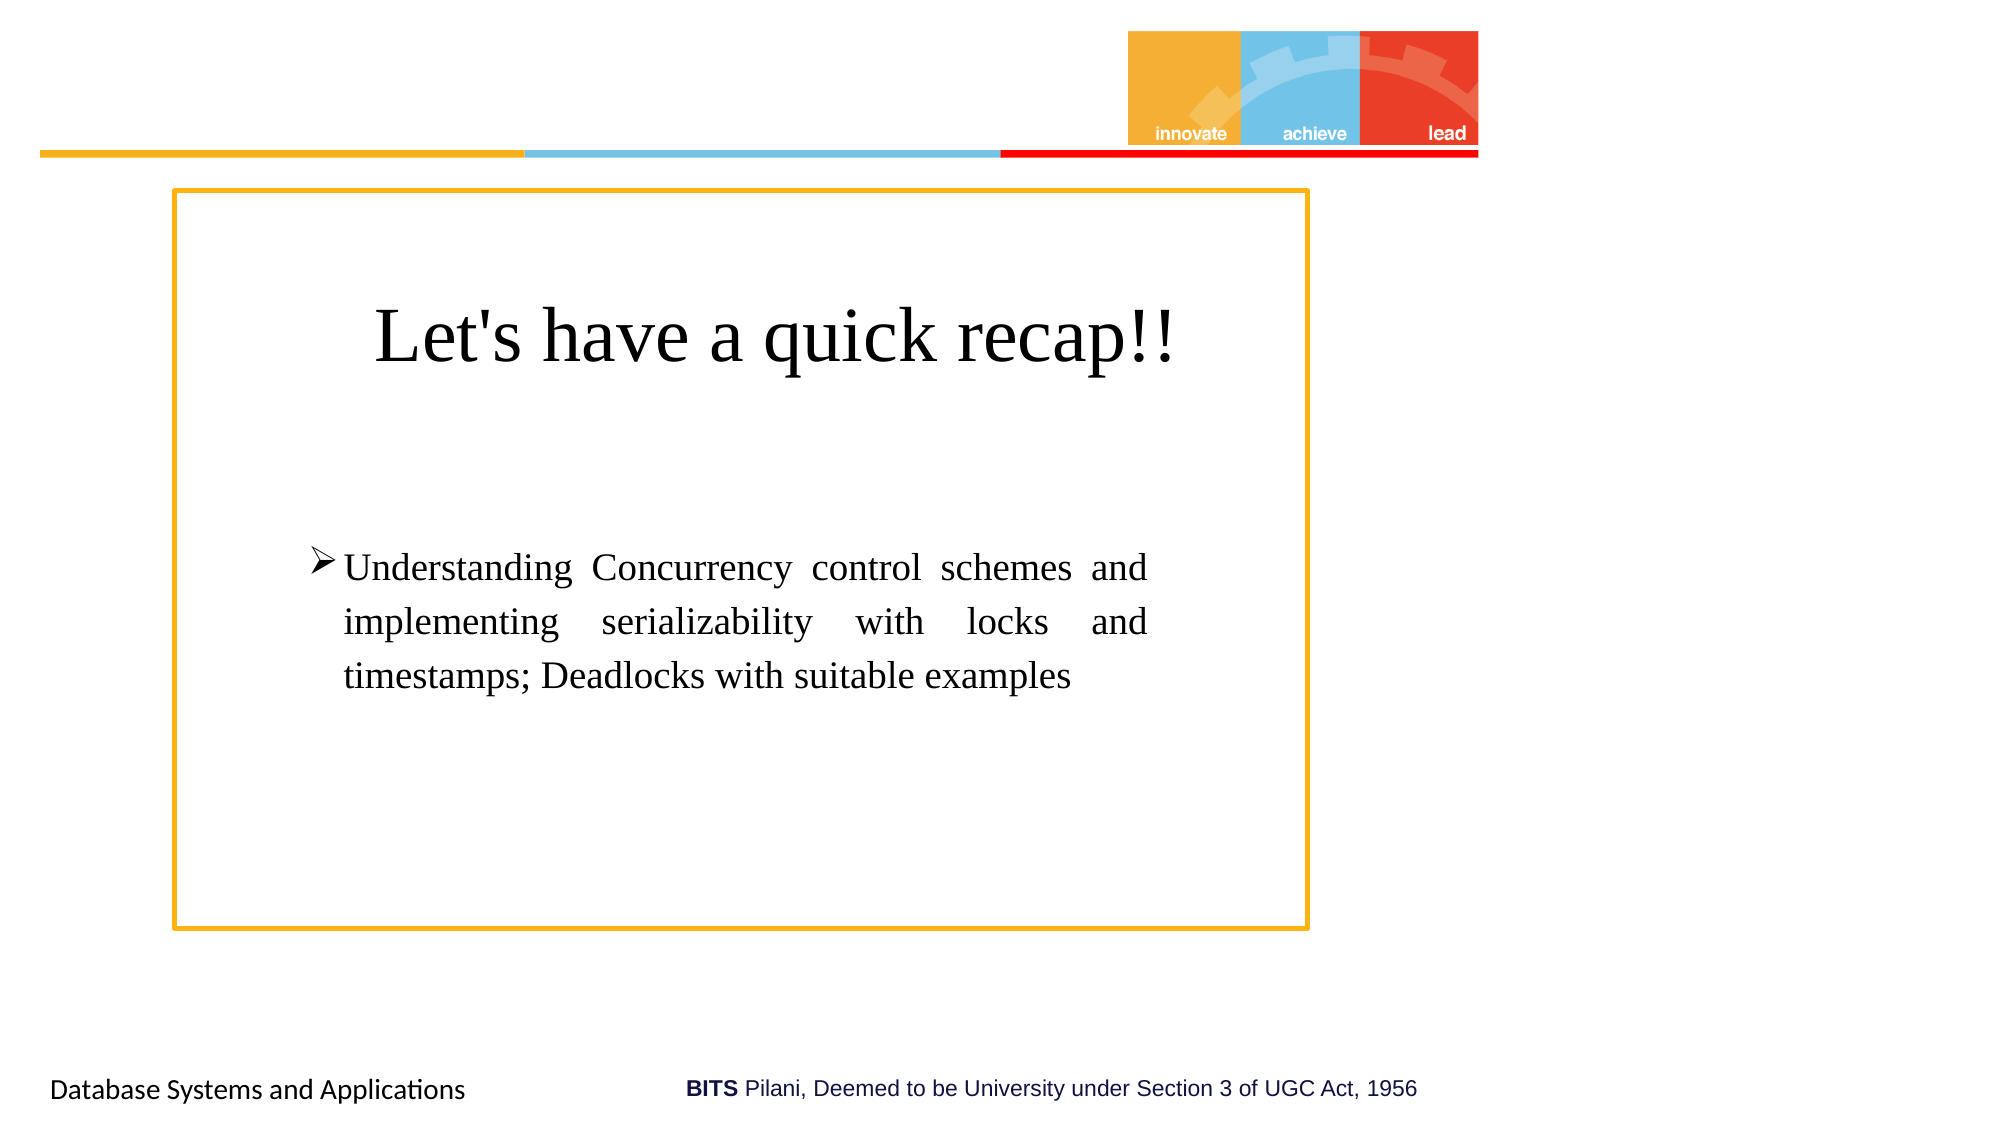

#

Let's have a quick recap!!
Understanding Concurrency control schemes and implementing serializability with locks and timestamps; Deadlocks with suitable examples